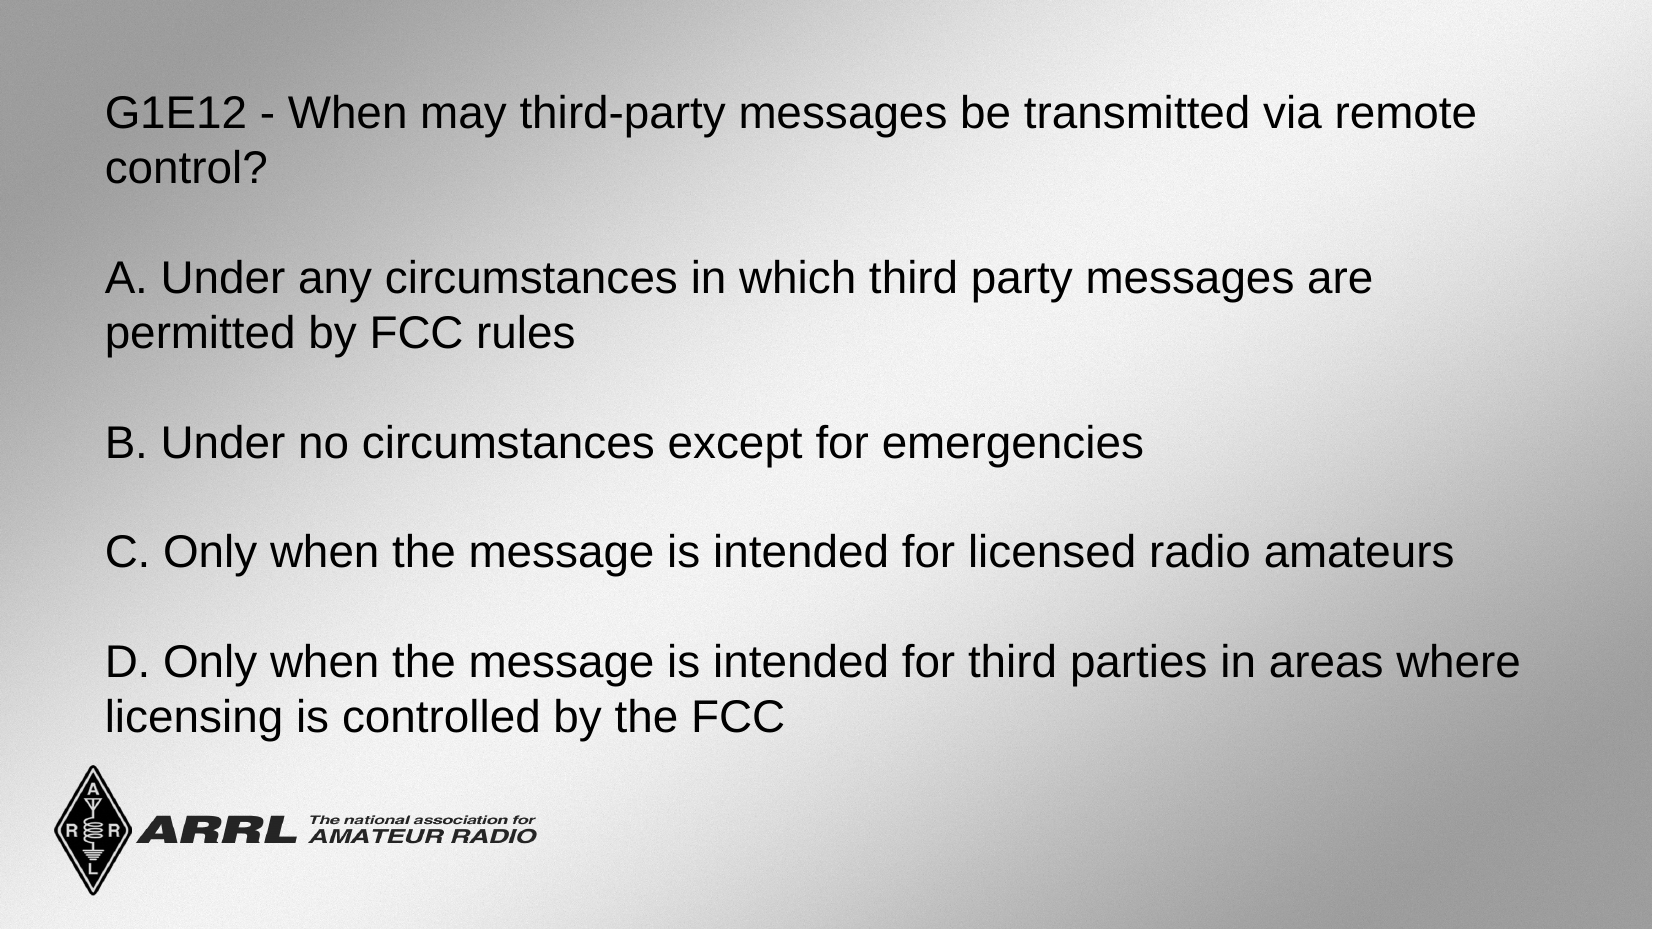

G1E12 - When may third-party messages be transmitted via remote control?

A. Under any circumstances in which third party messages are permitted by FCC rules

B. Under no circumstances except for emergencies

C. Only when the message is intended for licensed radio amateurs

D. Only when the message is intended for third parties in areas where licensing is controlled by the FCC